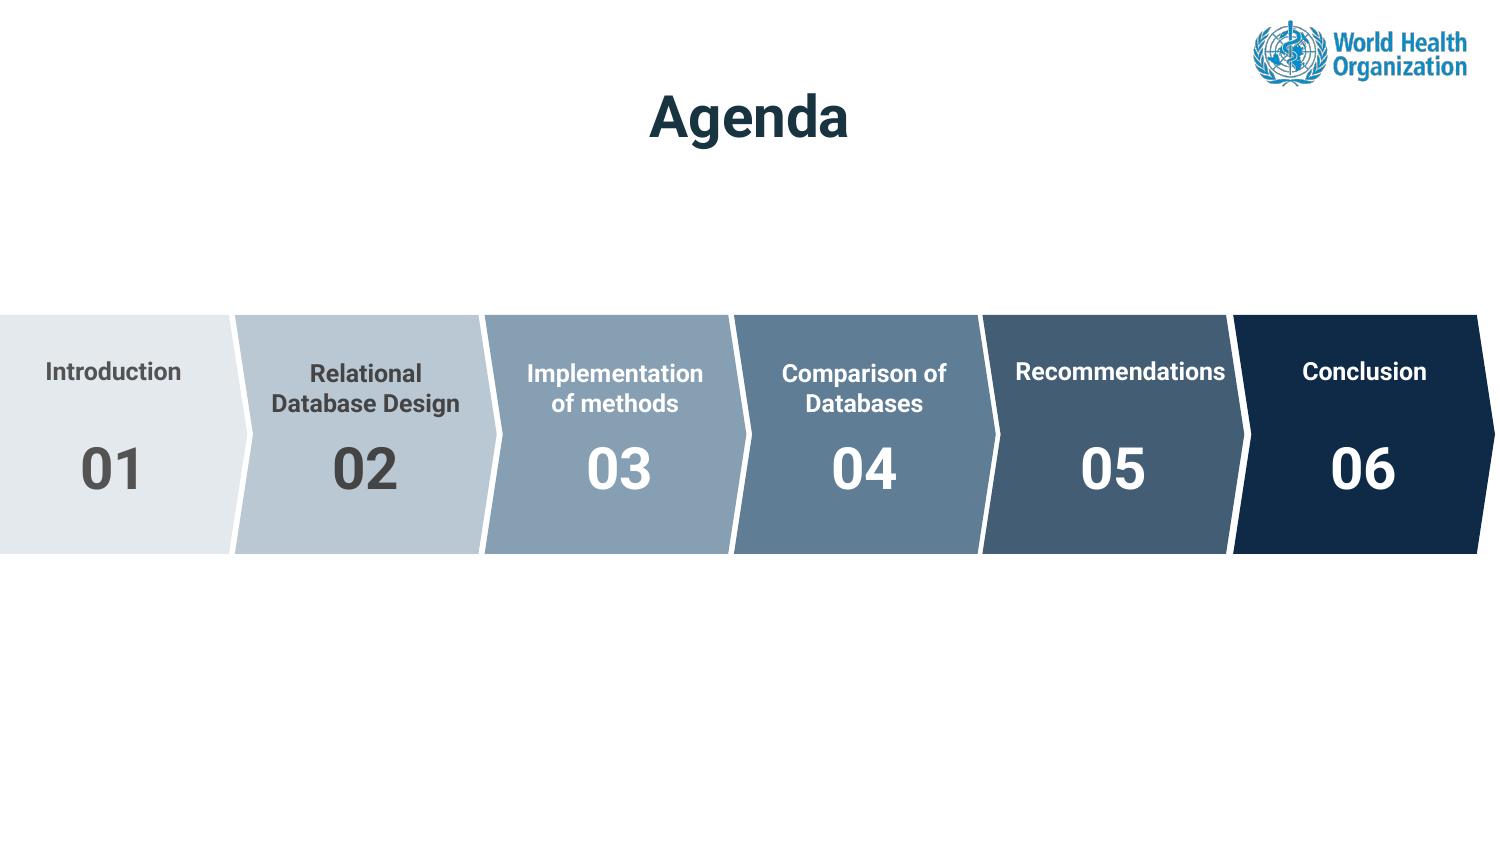

# Agenda

Recommendations
Introduction
Conclusion
Relational Database Design
Implementation of methods
Comparison of Databases
01
02
03
04
05
06